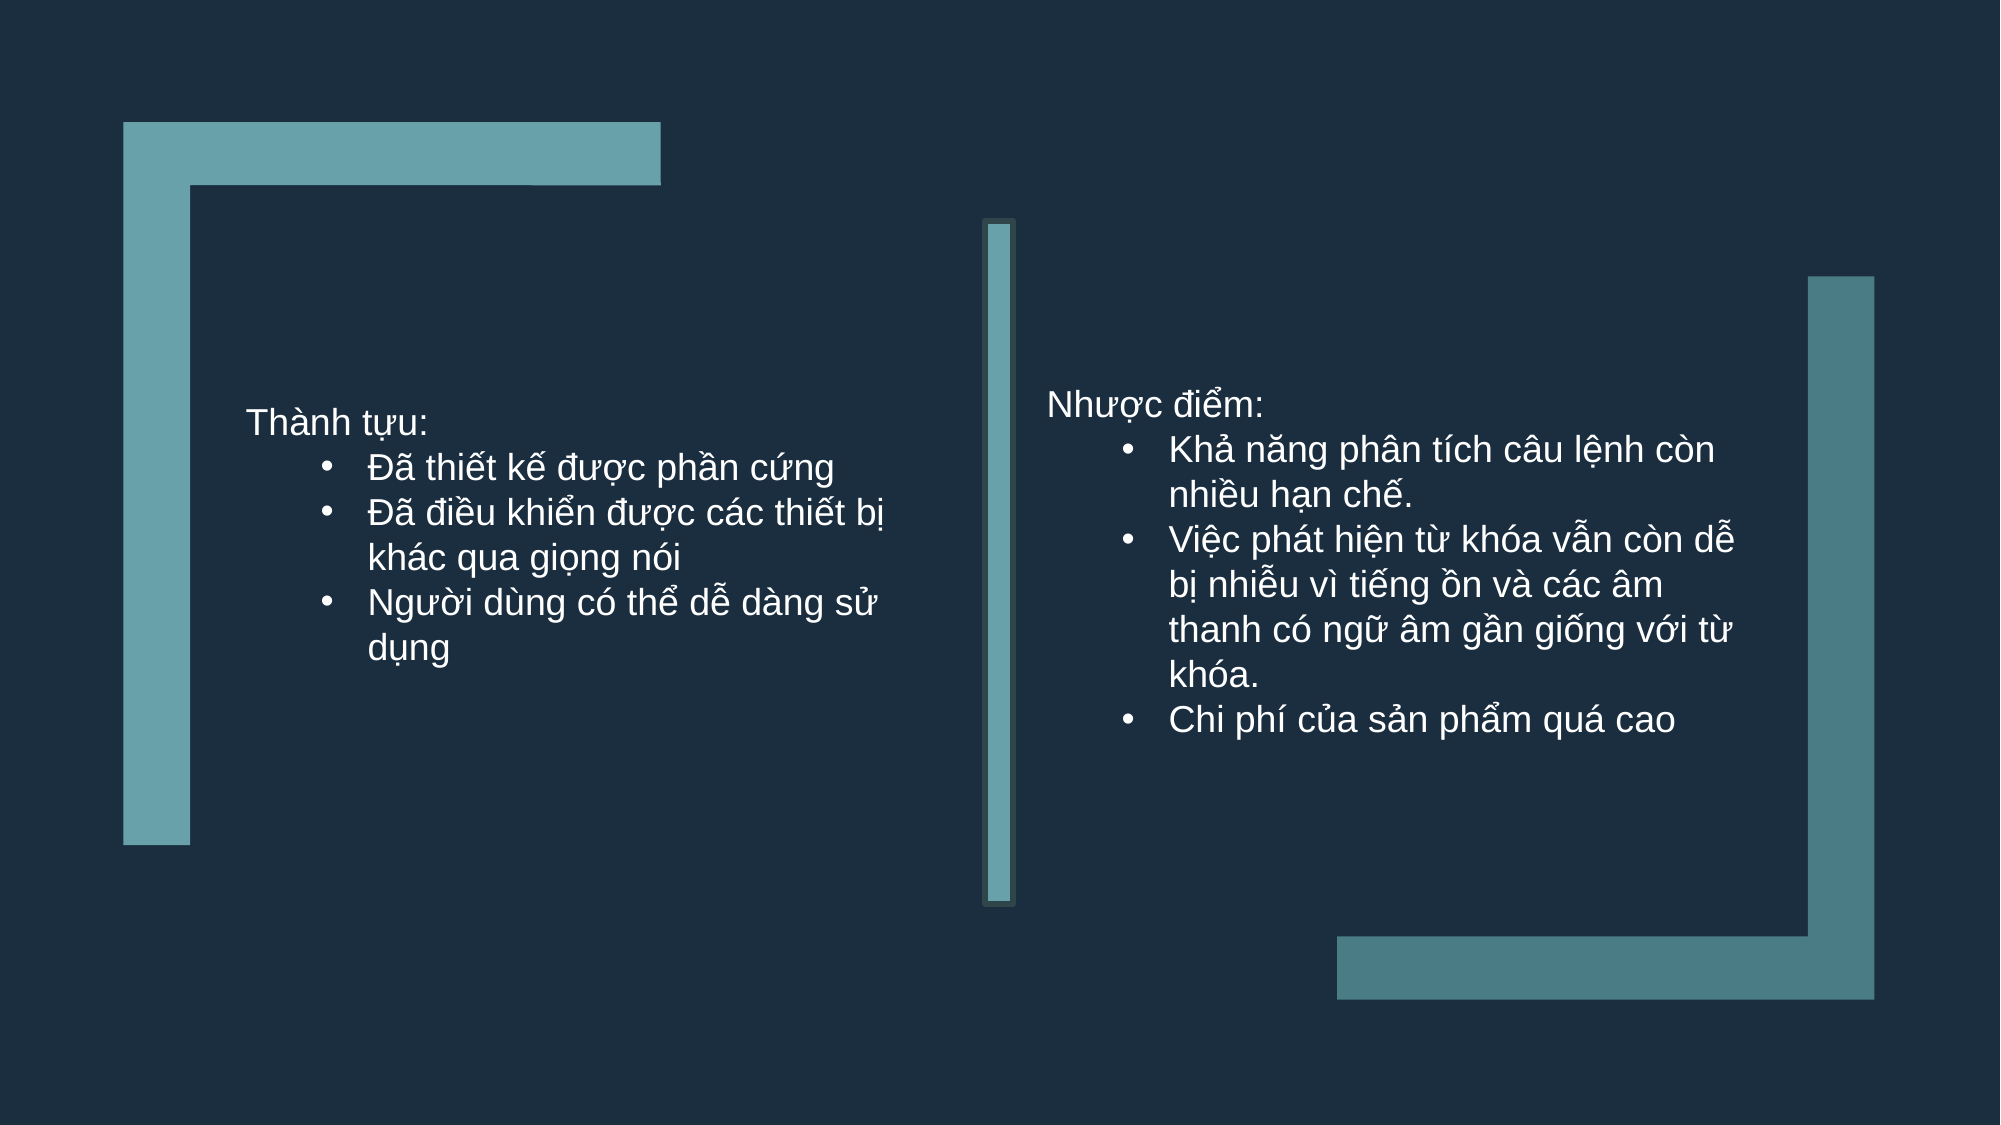

Nhược điểm:
Khả năng phân tích câu lệnh còn nhiều hạn chế.
Việc phát hiện từ khóa vẫn còn dễ bị nhiễu vì tiếng ồn và các âm thanh có ngữ âm gần giống với từ khóa.
Chi phí của sản phẩm quá cao
Thành tựu:
Đã thiết kế được phần cứng
Đã điều khiển được các thiết bị khác qua giọng nói
Người dùng có thể dễ dàng sử dụng